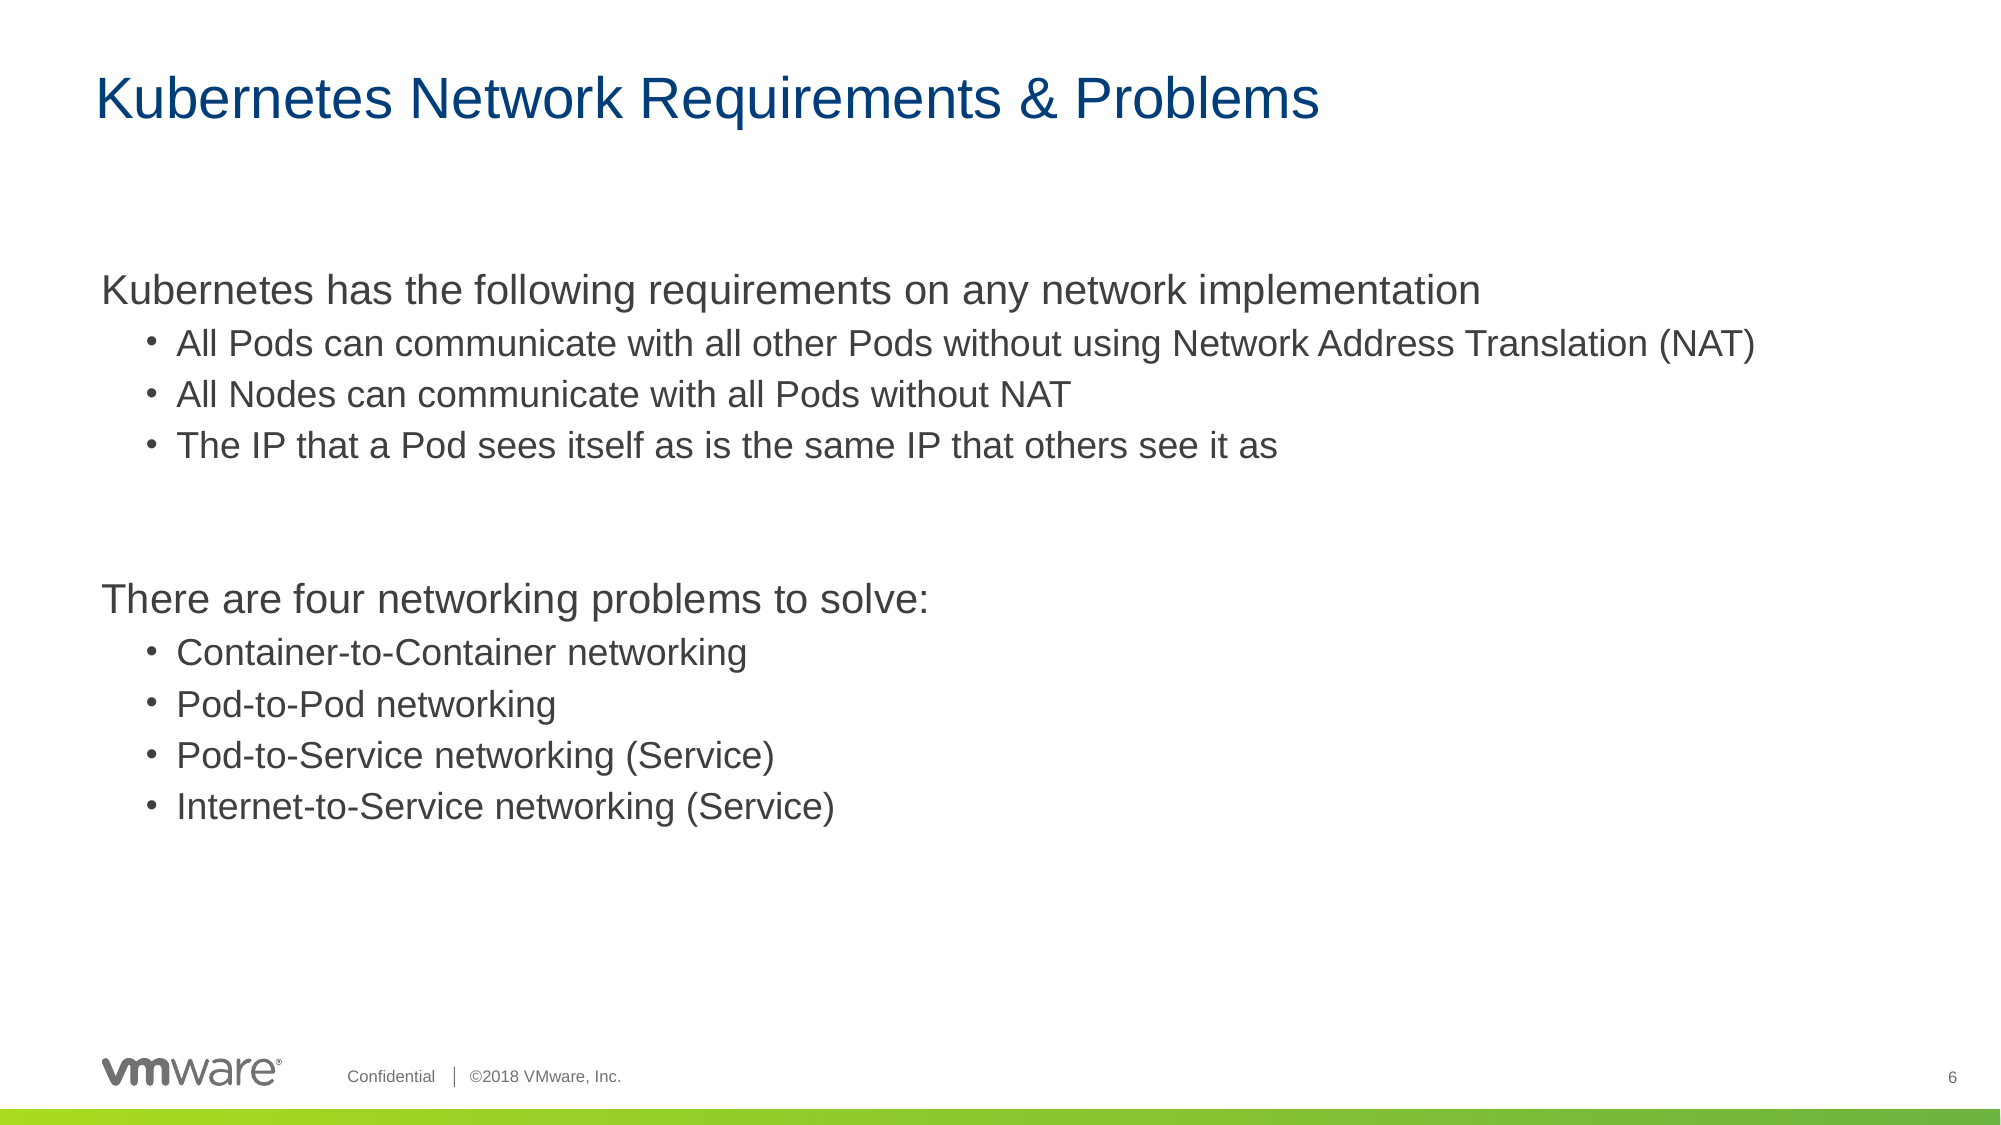

# Kubernetes Network Requirements & Problems
Kubernetes has the following requirements on any network implementation
All Pods can communicate with all other Pods without using Network Address Translation (NAT)
All Nodes can communicate with all Pods without NAT
The IP that a Pod sees itself as is the same IP that others see it as

There are four networking problems to solve:
Container-to-Container networking
Pod-to-Pod networking
Pod-to-Service networking (Service)
Internet-to-Service networking (Service)